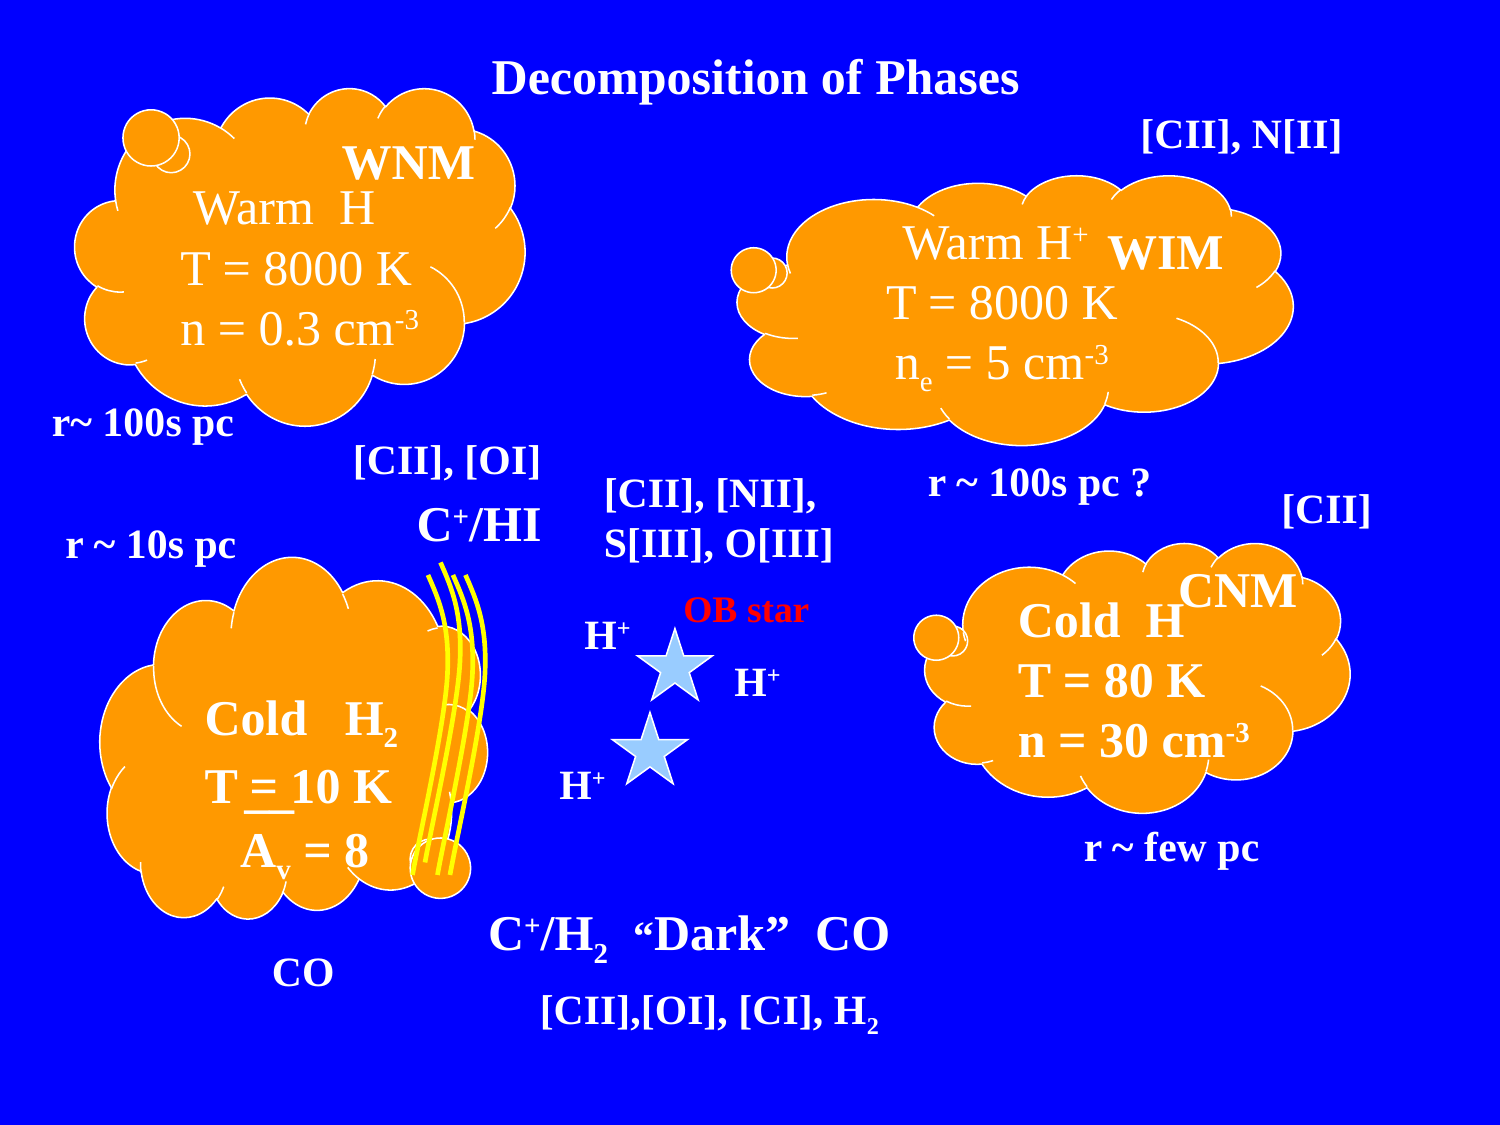

Decomposition of Phases

[CII], N[II]
WNM
 Warm  H
T = 8000 K
n = 0.3 cm-3
Warm H+
 T = 8000 K
 ne = 5 cm-3
WIM
r~ 100s pc
[CII], [OI]
r ~ 100s pc ?
[CII], [NII],
S[III], O[III]
[CII]
C+/HI
r ~ 10s pc

CNM

OB star
Cold  H
T = 80 K
n = 30 cm-3
H+

H+
Cold   H2
T = 10 K

__
H+
Av = 8
r ~ few pc
C+/H2  “Dark”  CO
CO
[CII],[OI], [CI], H2